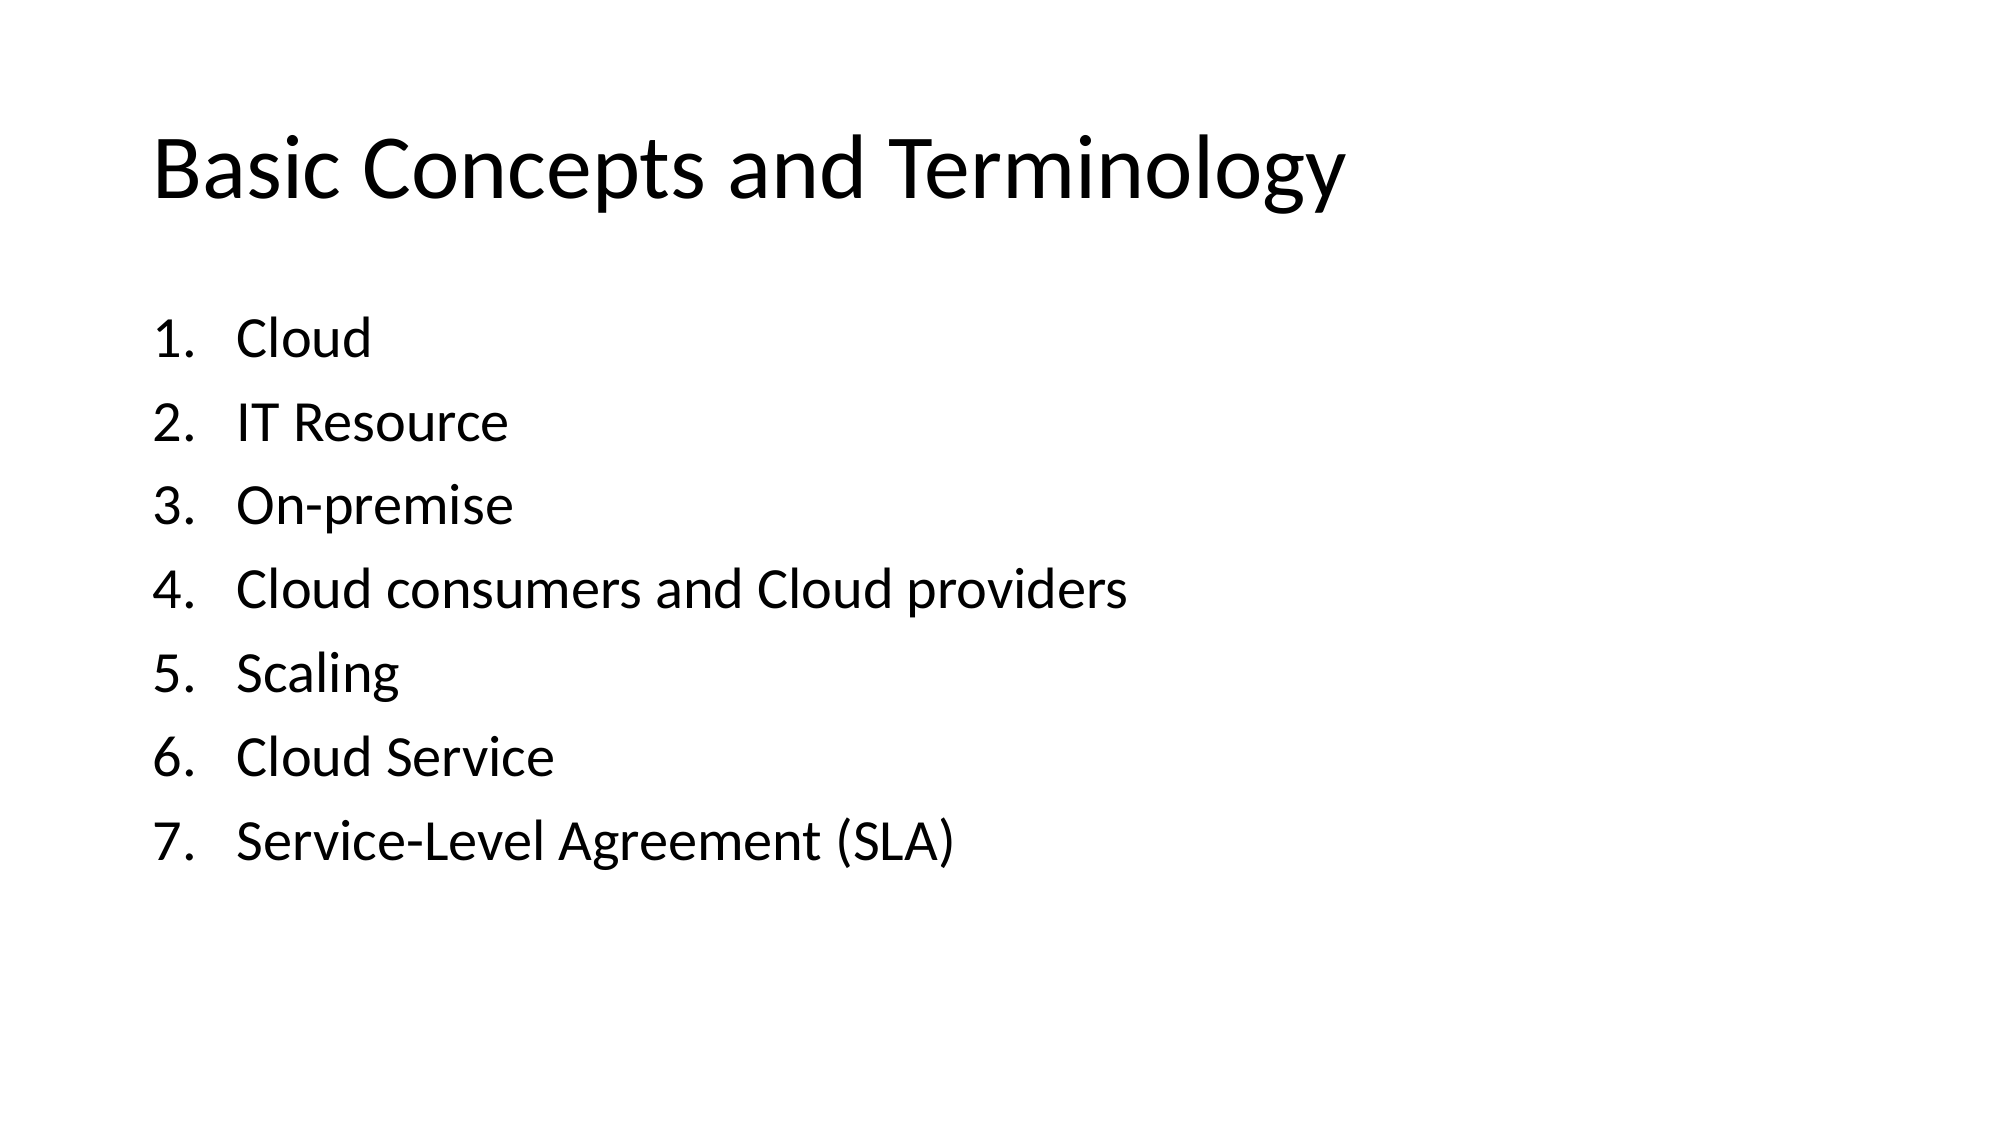

# Basic Concepts and Terminology
Cloud
IT Resource
On-premise
Cloud consumers and Cloud providers
Scaling
Cloud Service
Service-Level Agreement (SLA)

75